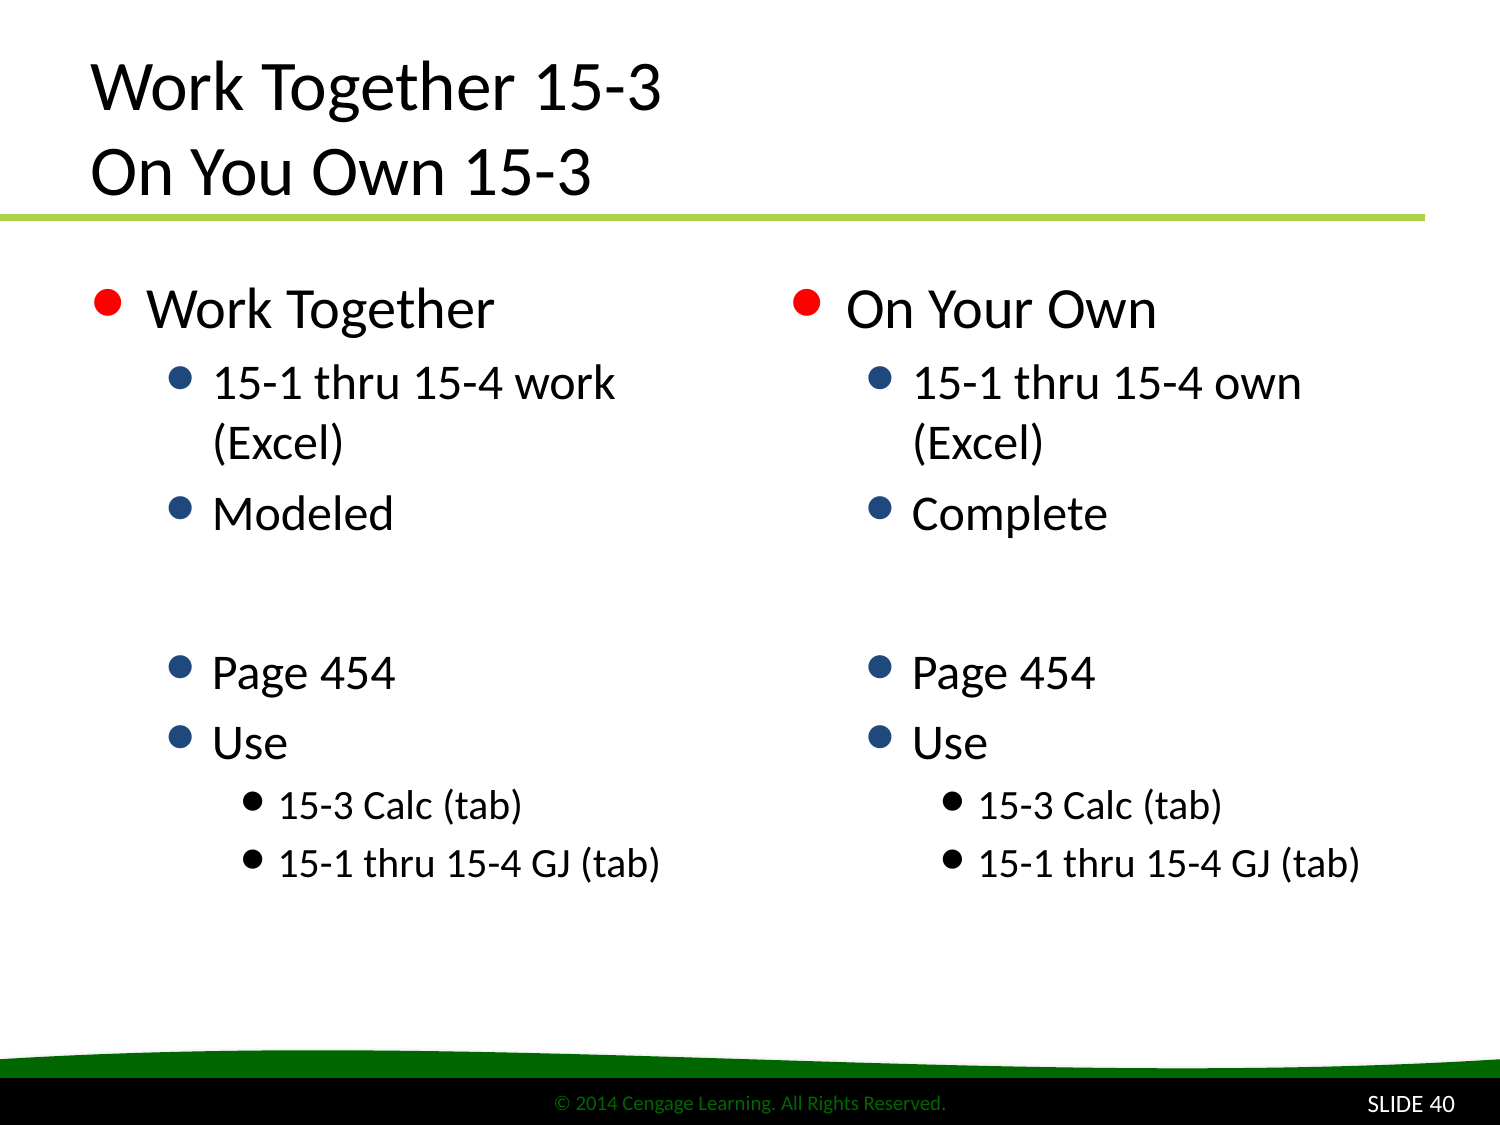

# Work Together 15-3 On You Own 15-3
Work Together
15-1 thru 15-4 work (Excel)
Modeled

Page 454
Use
15-3 Calc (tab)
15-1 thru 15-4 GJ (tab)
On Your Own
15-1 thru 15-4 own (Excel)
Complete

Page 454
Use
15-3 Calc (tab)
15-1 thru 15-4 GJ (tab)
SLIDE 40